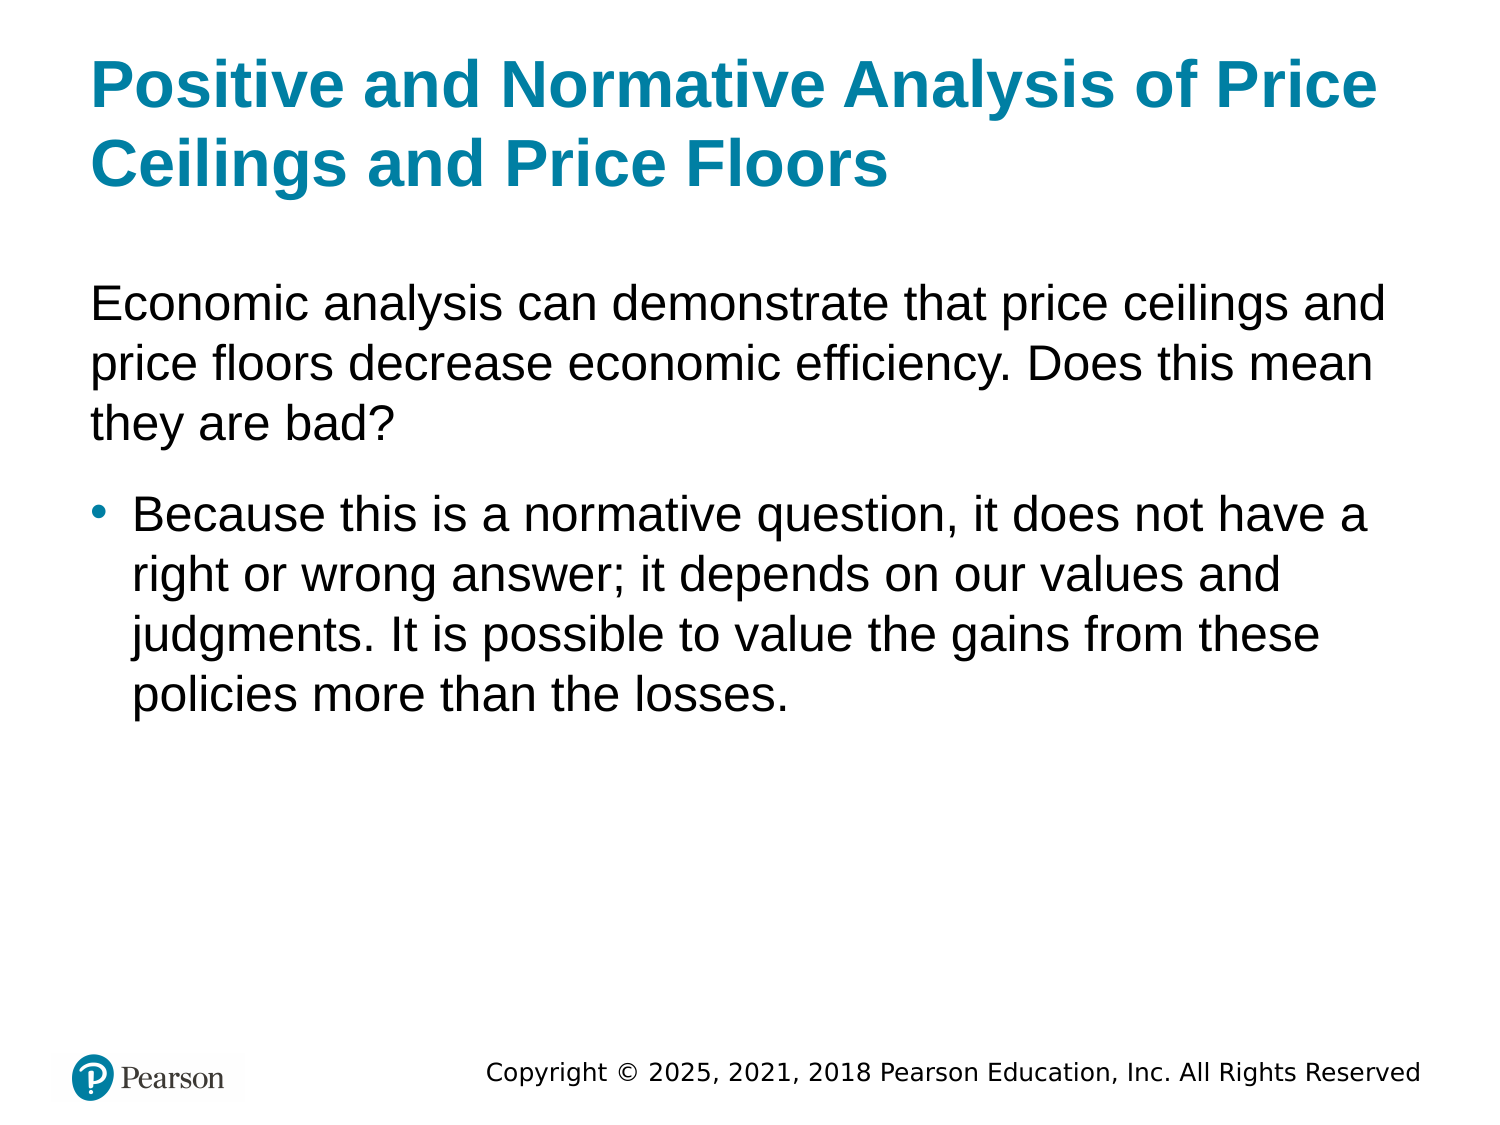

# Positive and Normative Analysis of Price Ceilings and Price Floors
Economic analysis can demonstrate that price ceilings and price floors decrease economic efficiency. Does this mean they are bad?
Because this is a normative question, it does not have a right or wrong answer; it depends on our values and judgments. It is possible to value the gains from these policies more than the losses.